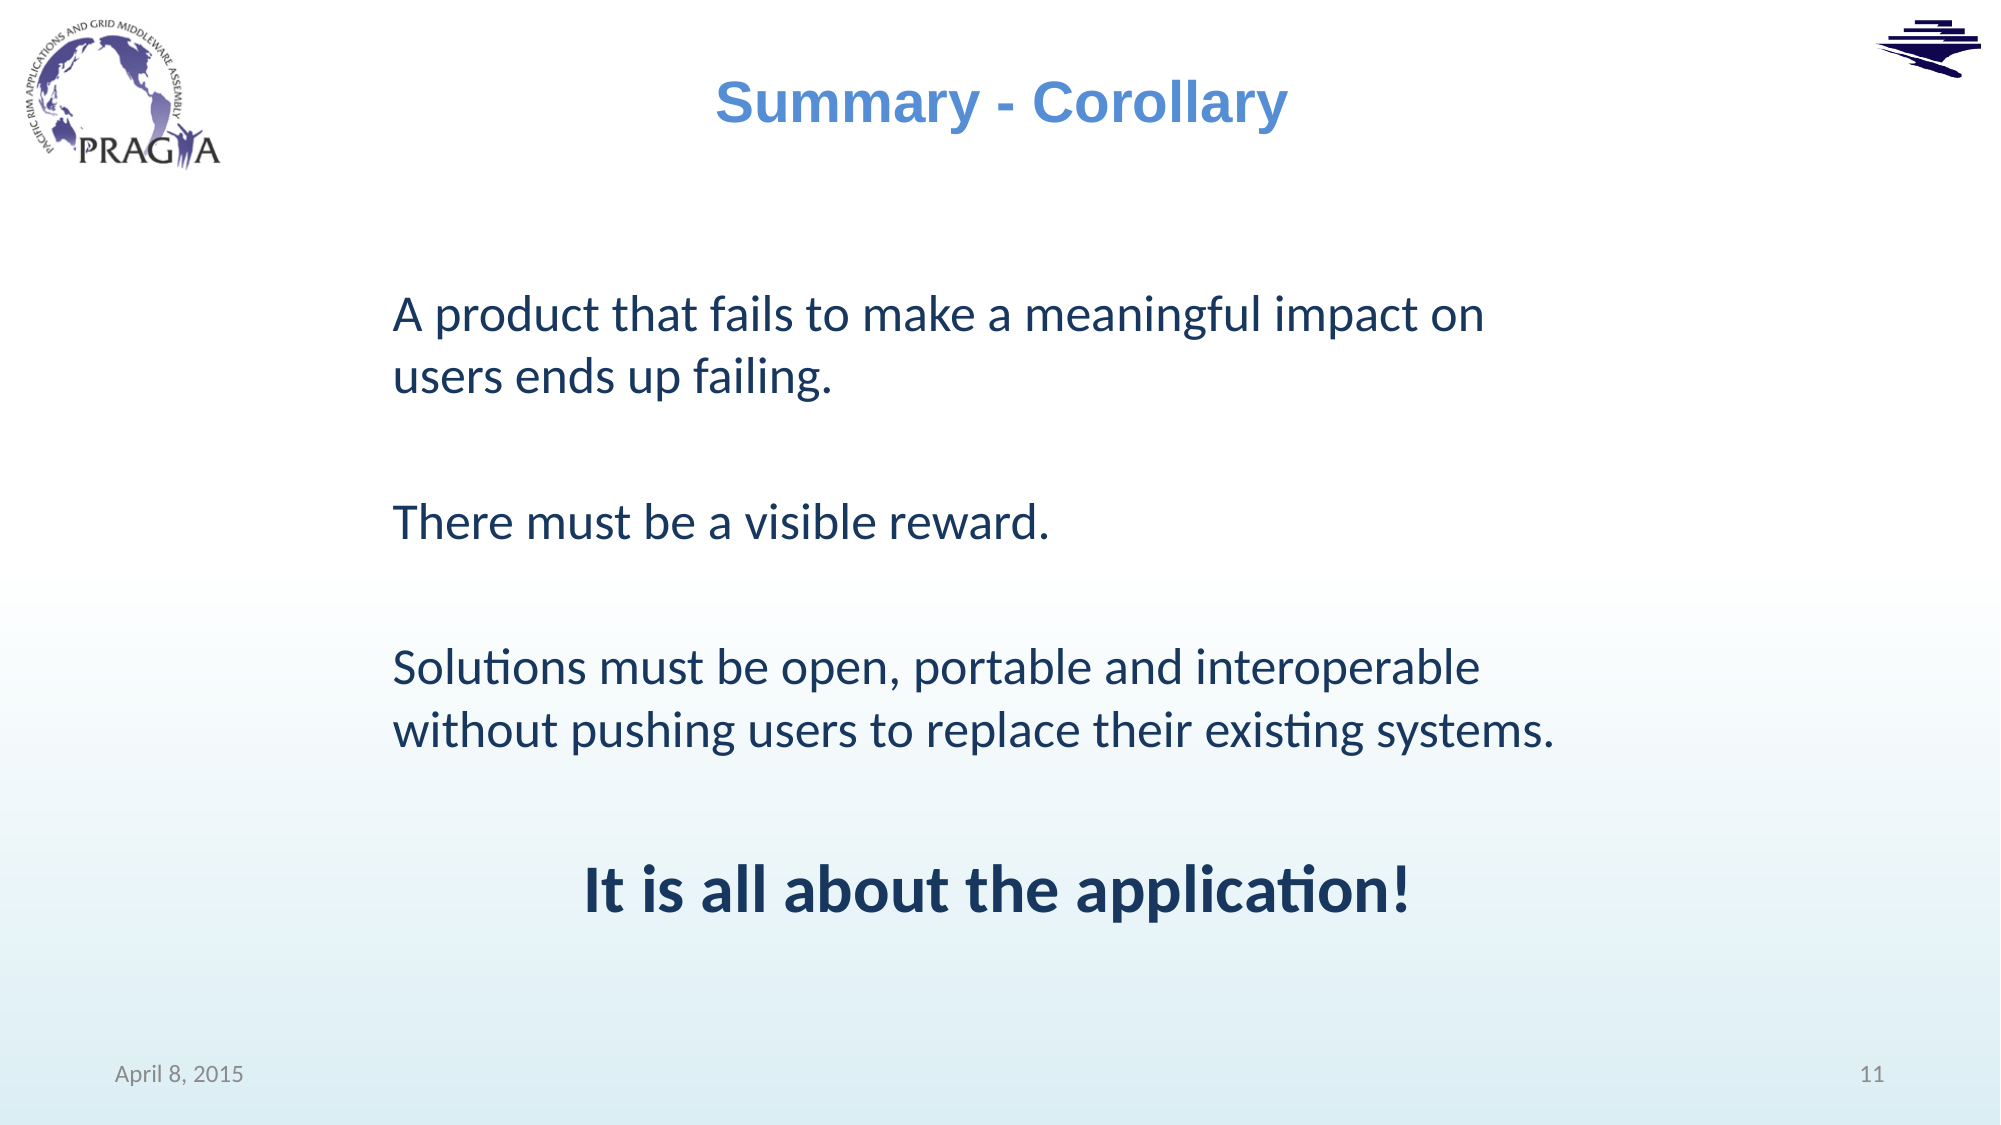

Summary - Corollary

A product that fails to make a meaningful impact on users ends up failing.

There must be a visible reward.

Solutions must be open, portable and interoperable without pushing users to replace their existing systems.

It is all about the application!
April 8, 2015
11